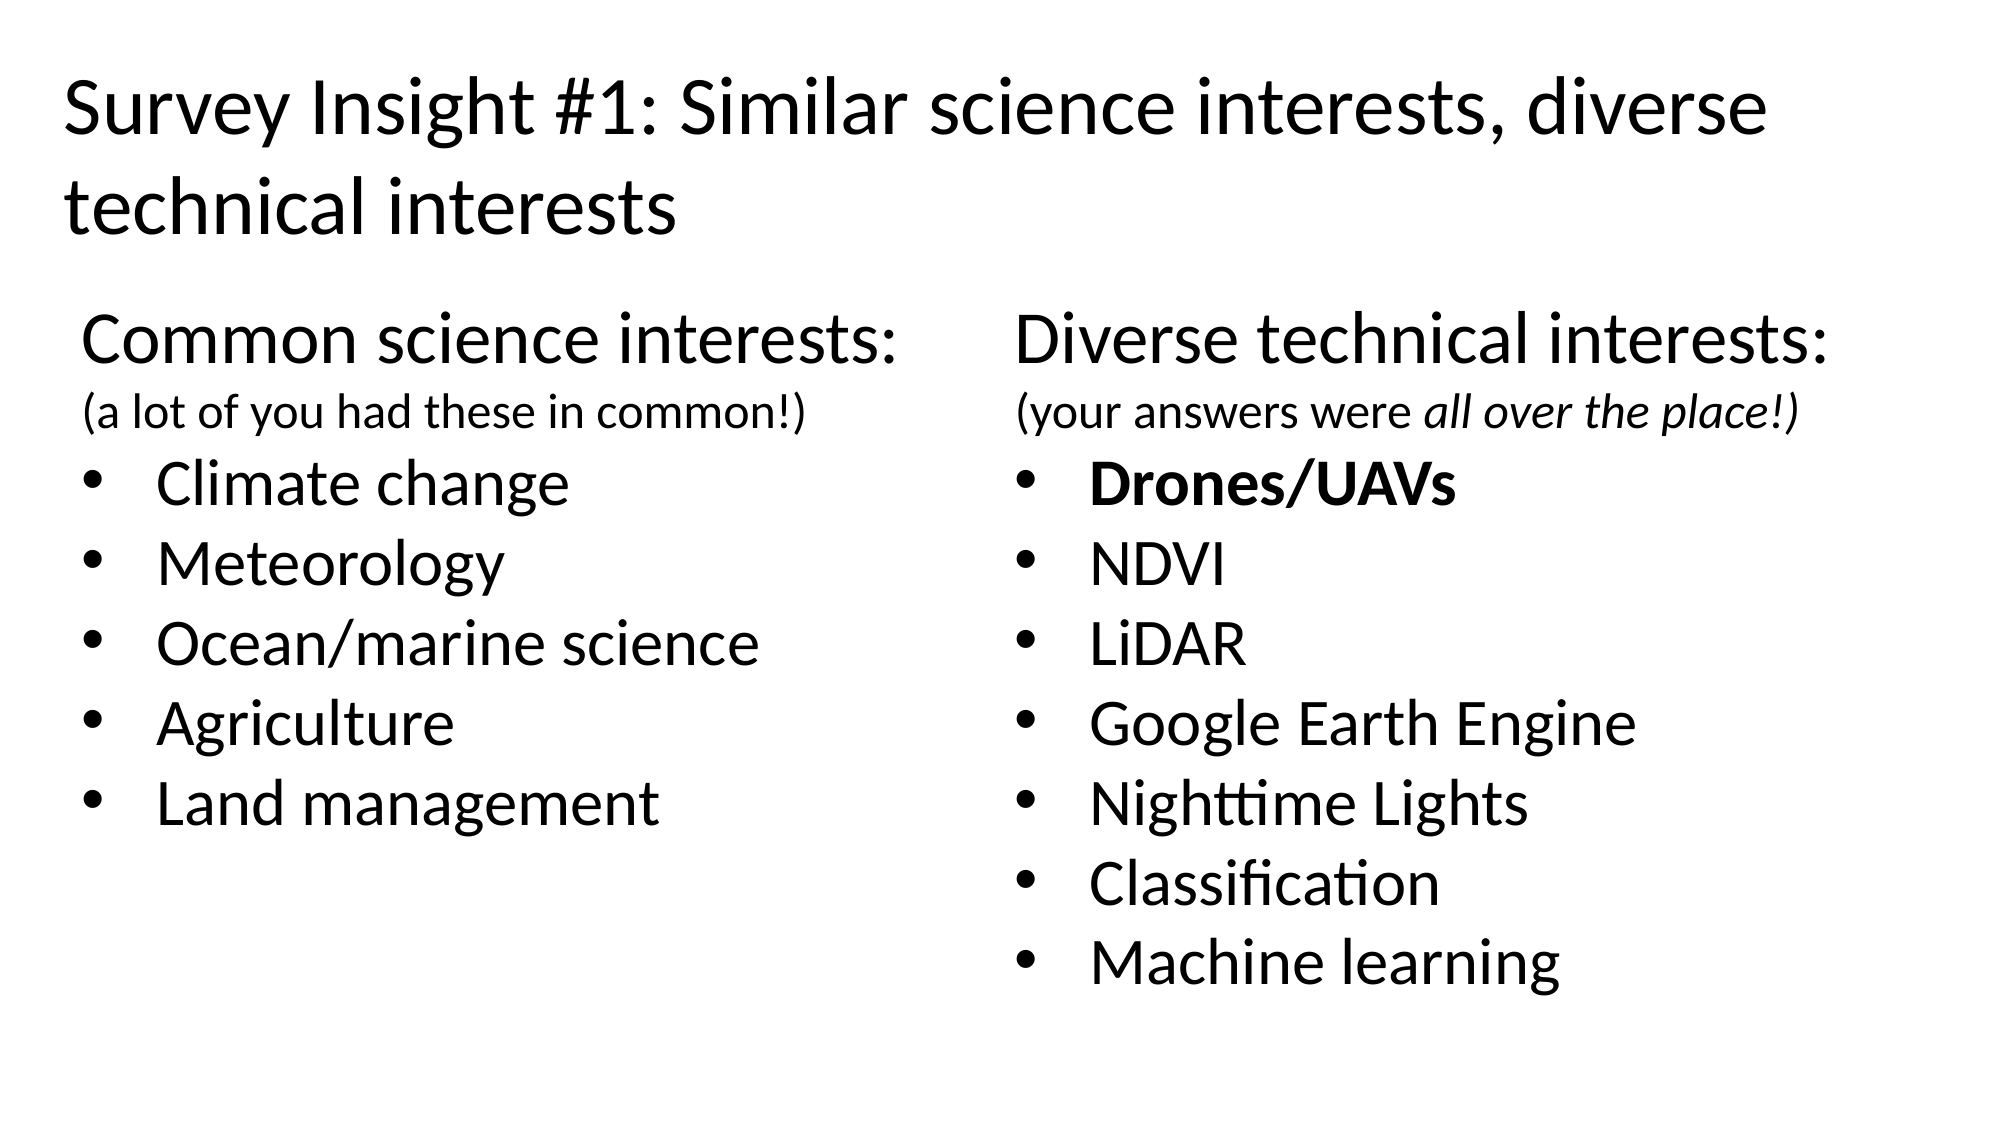

Survey Insight #1: Similar science interests, diverse technical interests
Common science interests:
(a lot of you had these in common!)
Climate change
Meteorology
Ocean/marine science
Agriculture
Land management
Diverse technical interests:
(your answers were all over the place!)
Drones/UAVs
NDVI
LiDAR
Google Earth Engine
Nighttime Lights
Classification
Machine learning